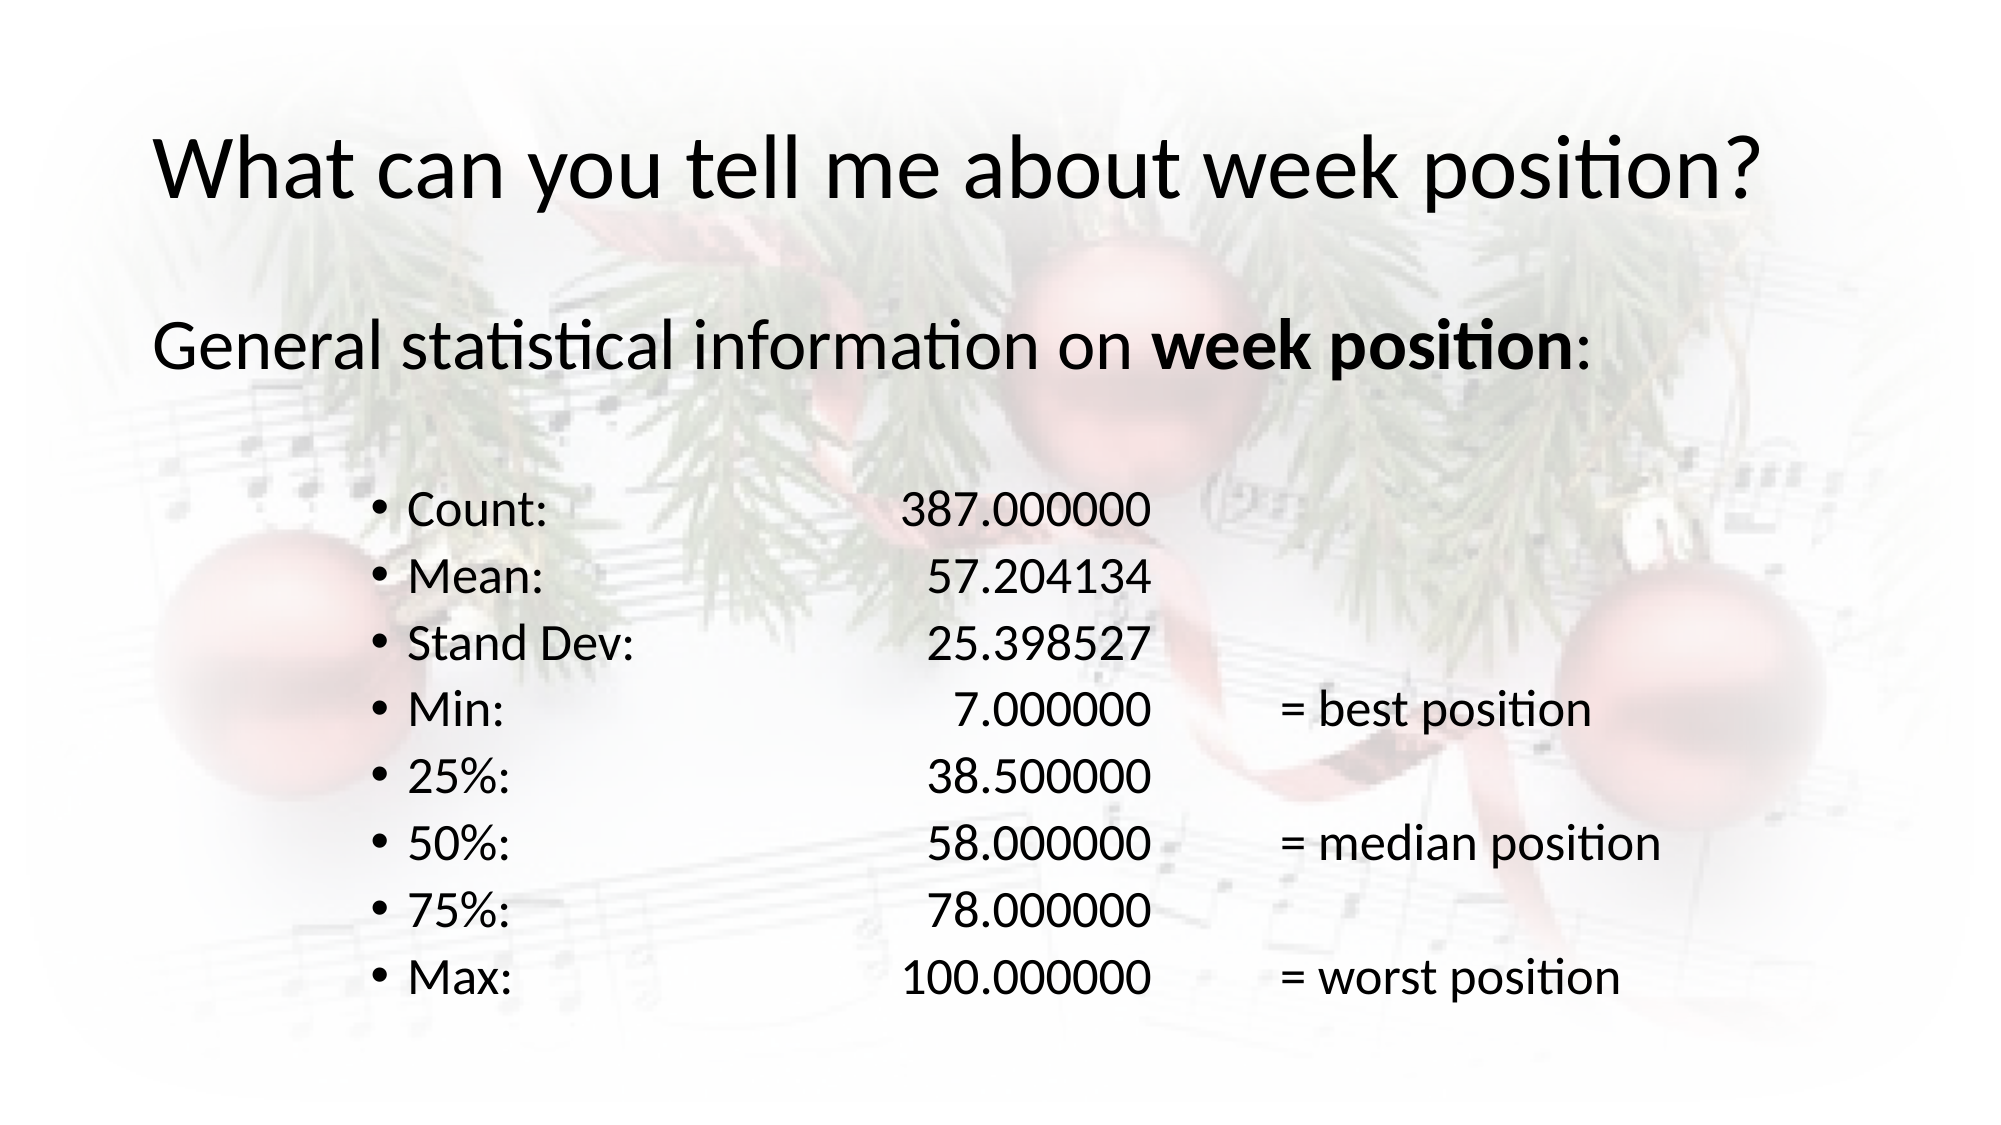

# What can you tell me about week position?
General statistical information on week position:

Count:	 387.000000
Mean:	 57.204134
Stand Dev:	25.398527
Min: 	7.000000	= best position
25%: 	38.500000
50%:	 58.000000 	= median position
75%:	 78.000000
Max: 	100.000000	= worst position